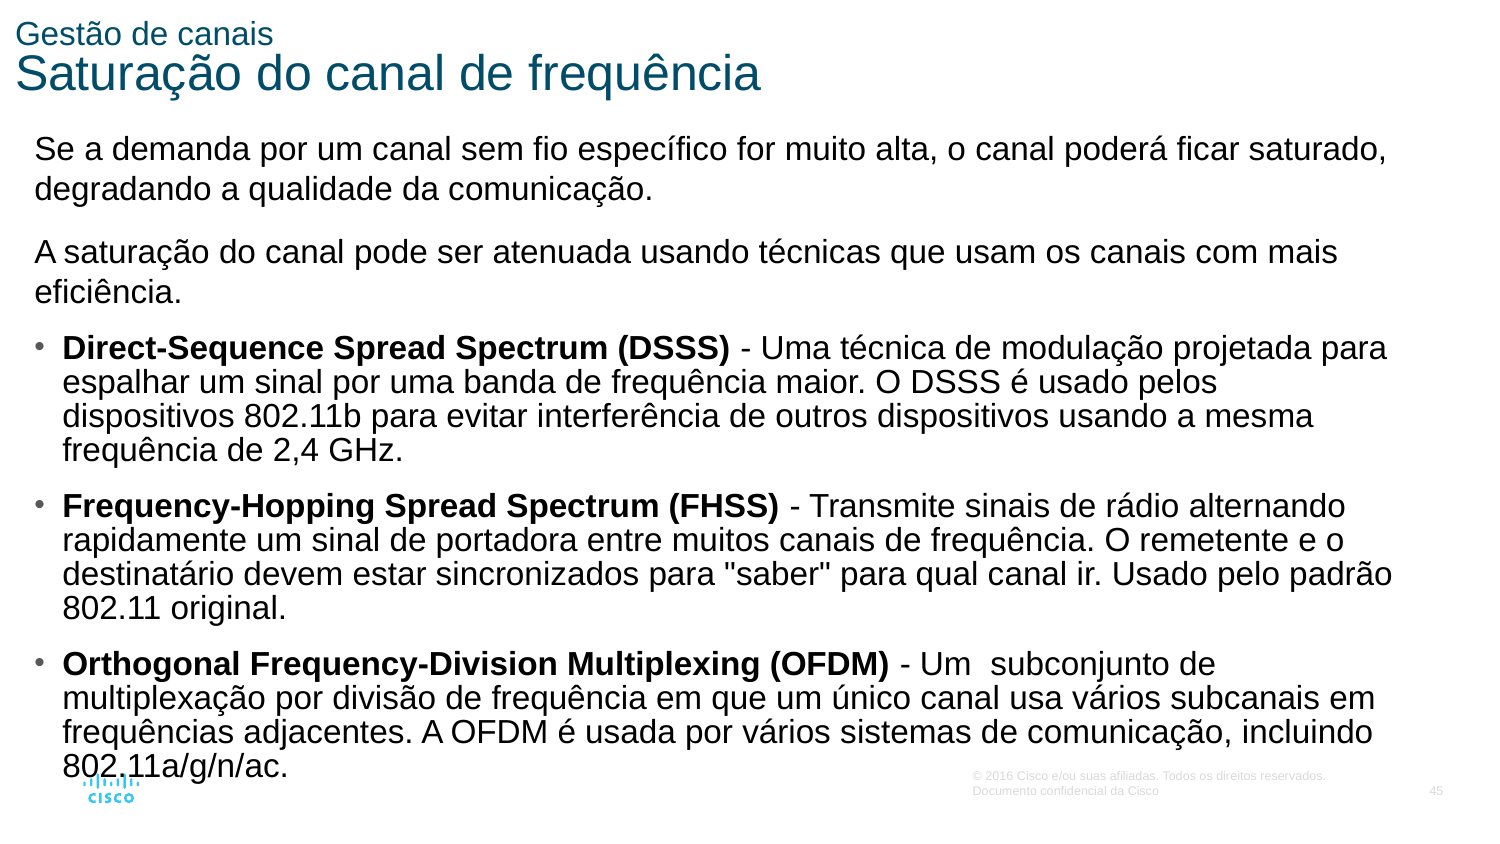

# Gestão de canais Saturação do canal de frequência
Se a demanda por um canal sem fio específico for muito alta, o canal poderá ficar saturado, degradando a qualidade da comunicação.
A saturação do canal pode ser atenuada usando técnicas que usam os canais com mais eficiência.
Direct-Sequence Spread Spectrum (DSSS) - Uma técnica de modulação projetada para espalhar um sinal por uma banda de frequência maior. O DSSS é usado pelos dispositivos 802.11b para evitar interferência de outros dispositivos usando a mesma frequência de 2,4 GHz.
Frequency-Hopping Spread Spectrum (FHSS) - Transmite sinais de rádio alternando rapidamente um sinal de portadora entre muitos canais de frequência. O remetente e o destinatário devem estar sincronizados para "saber" para qual canal ir. Usado pelo padrão 802.11 original.
Orthogonal Frequency-Division Multiplexing (OFDM) - Um  subconjunto de multiplexação por divisão de frequência em que um único canal usa vários subcanais em frequências adjacentes. A OFDM é usada por vários sistemas de comunicação, incluindo 802.11a/g/n/ac.